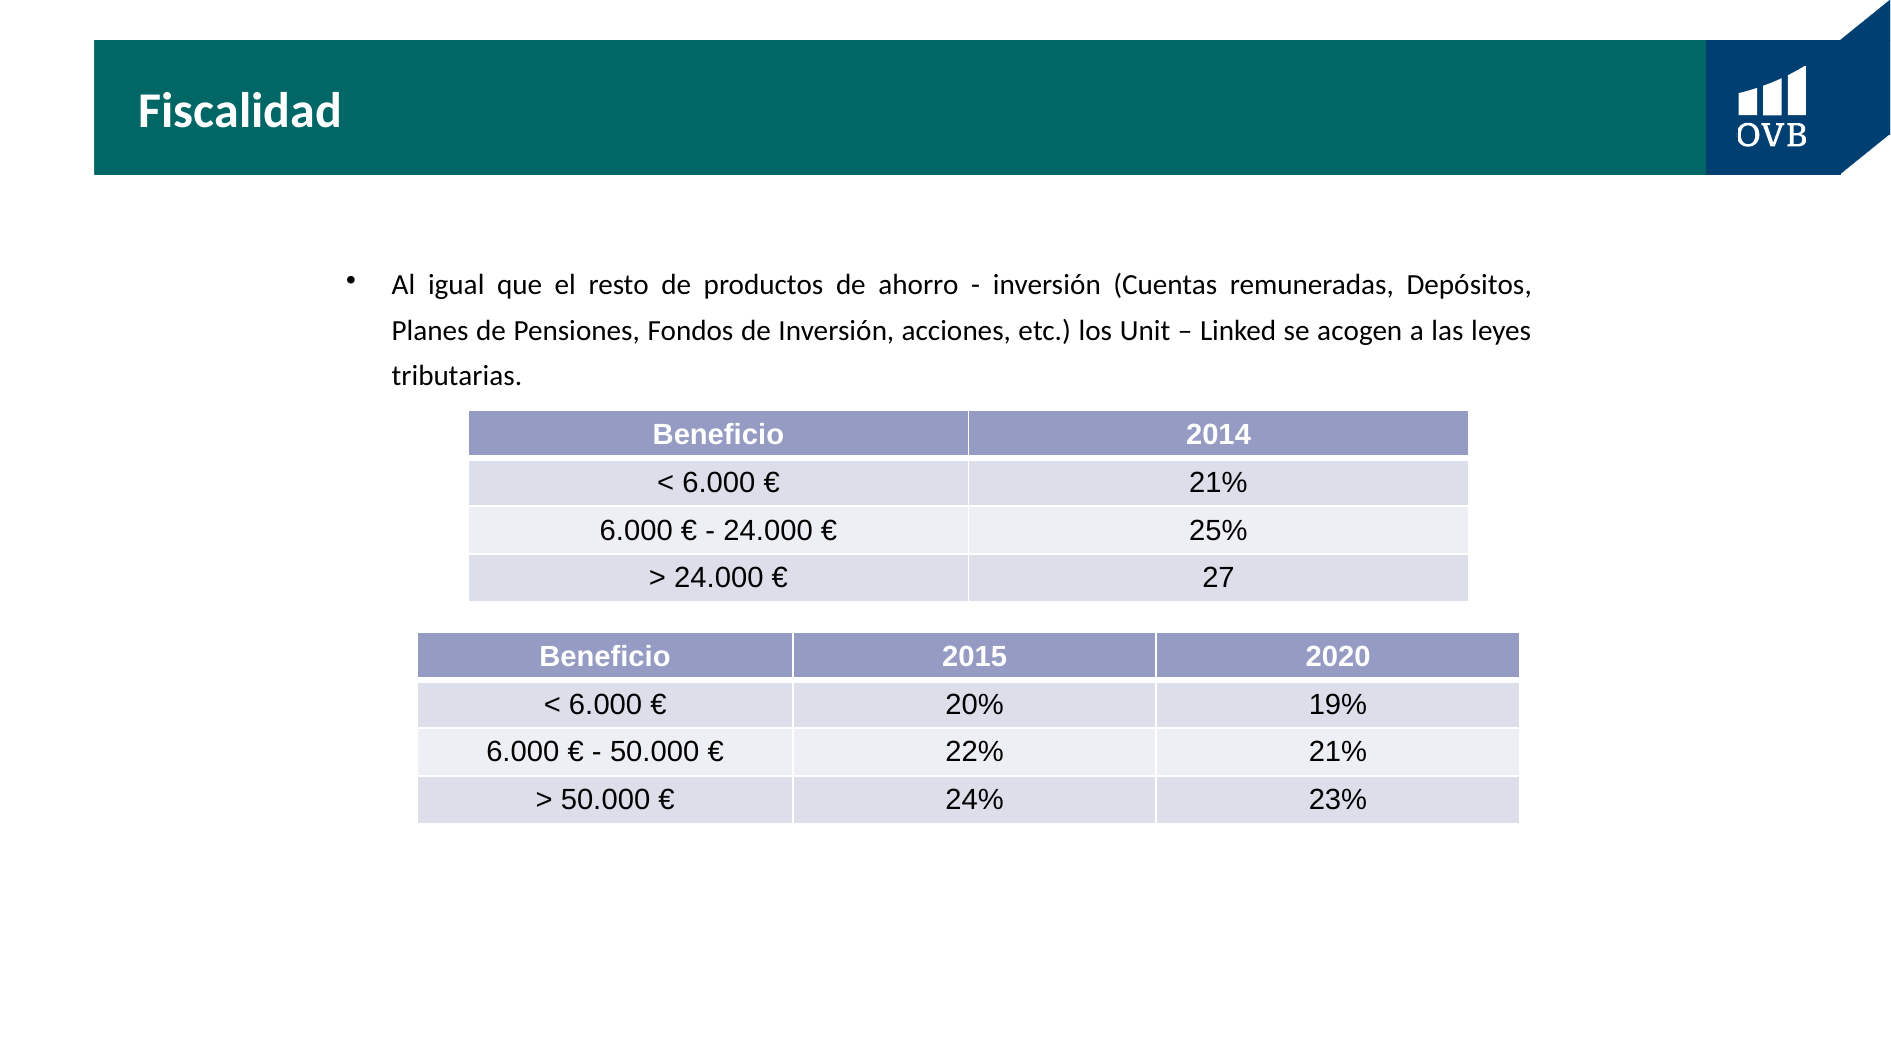

# Fiscalidad
Al igual que el resto de productos de ahorro - inversión (Cuentas remuneradas, Depósitos, Planes de Pensiones, Fondos de Inversión, acciones, etc.) los Unit – Linked se acogen a las leyes tributarias.
| Beneficio | 2014 |
| --- | --- |
| < 6.000 € | 21% |
| 6.000 € - 24.000 € | 25% |
| > 24.000 € | 27 |
| Beneficio | 2015 | 2020 |
| --- | --- | --- |
| < 6.000 € | 20% | 19% |
| 6.000 € - 50.000 € | 22% | 21% |
| > 50.000 € | 24% | 23% |